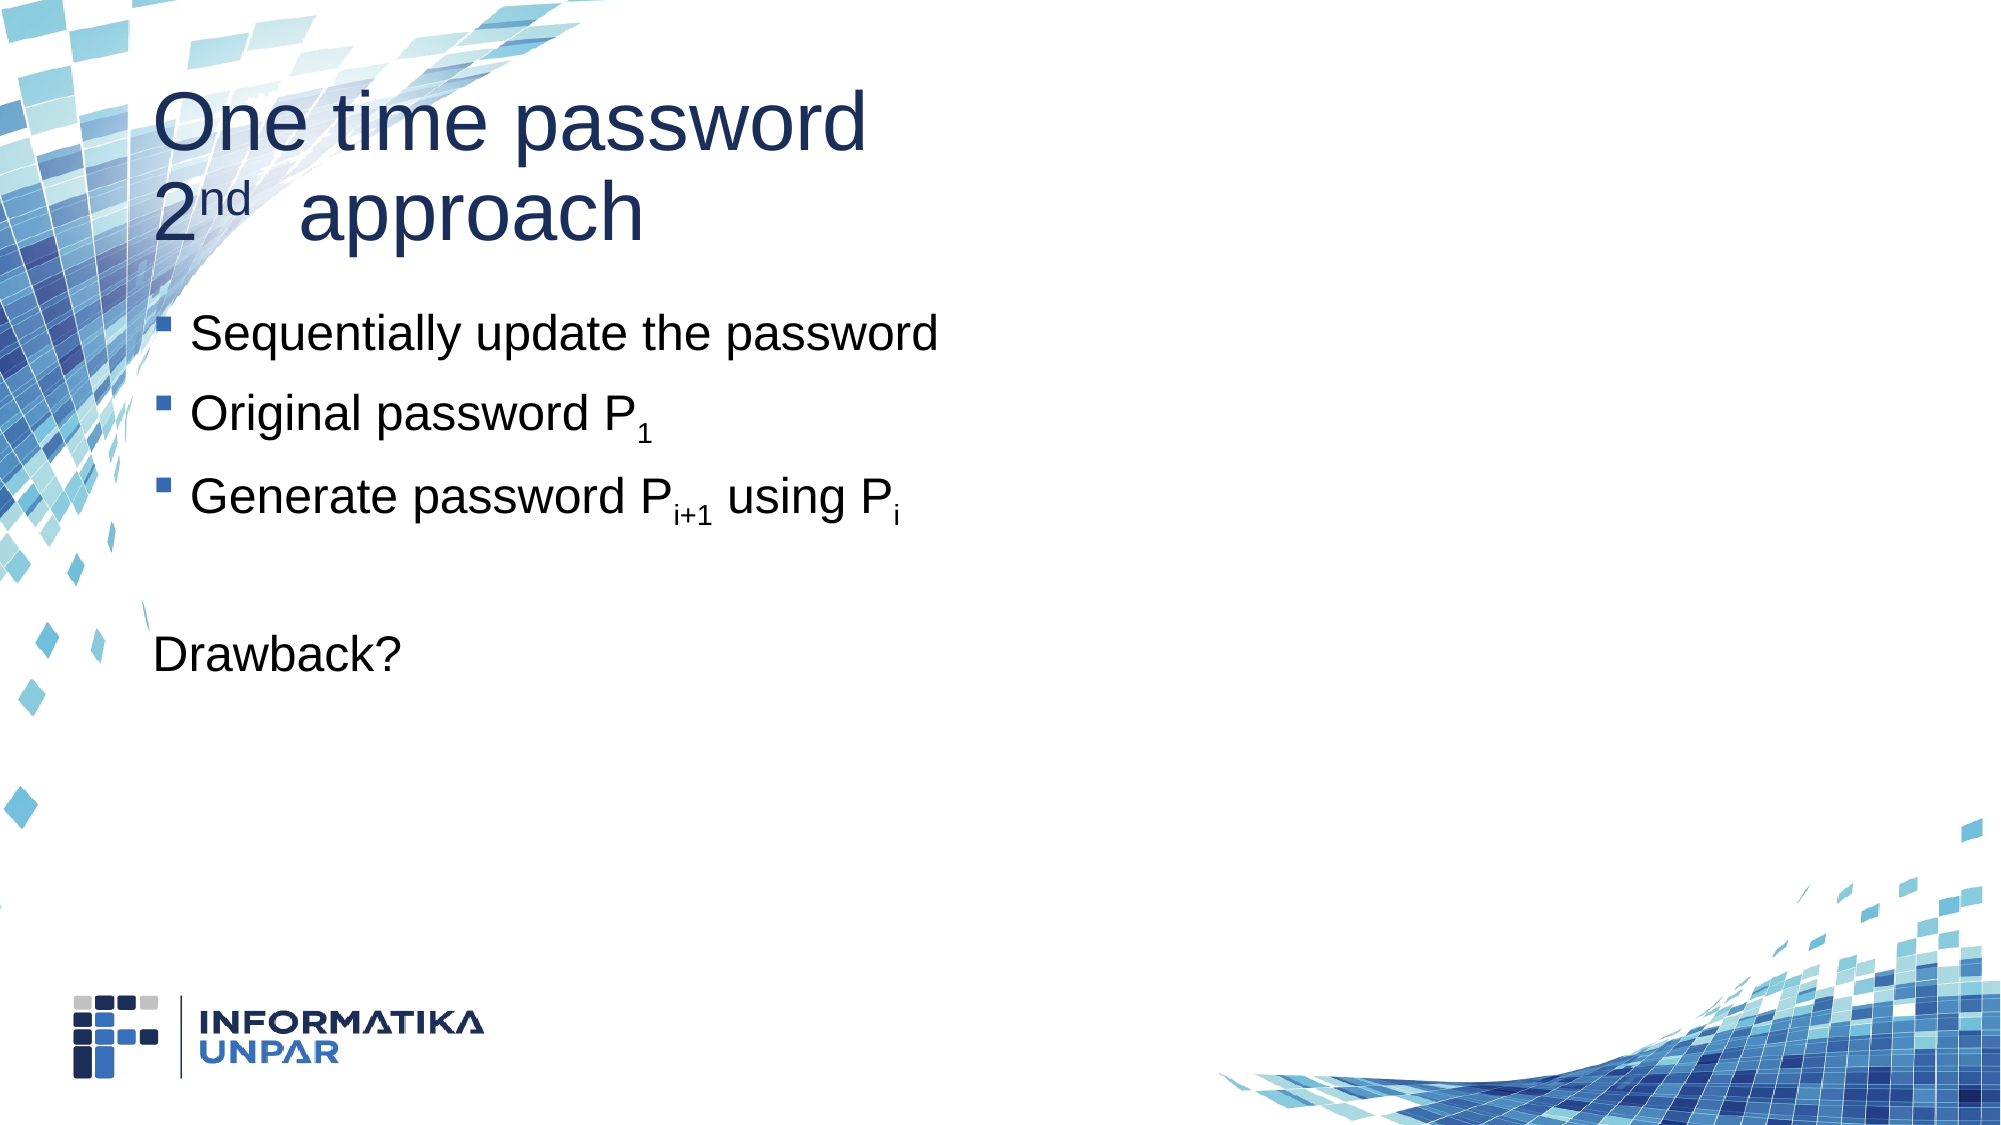

# One time password 2nd  approach
Sequentially update the password
Original password P1
Generate password Pi+1 using Pi

Drawback?